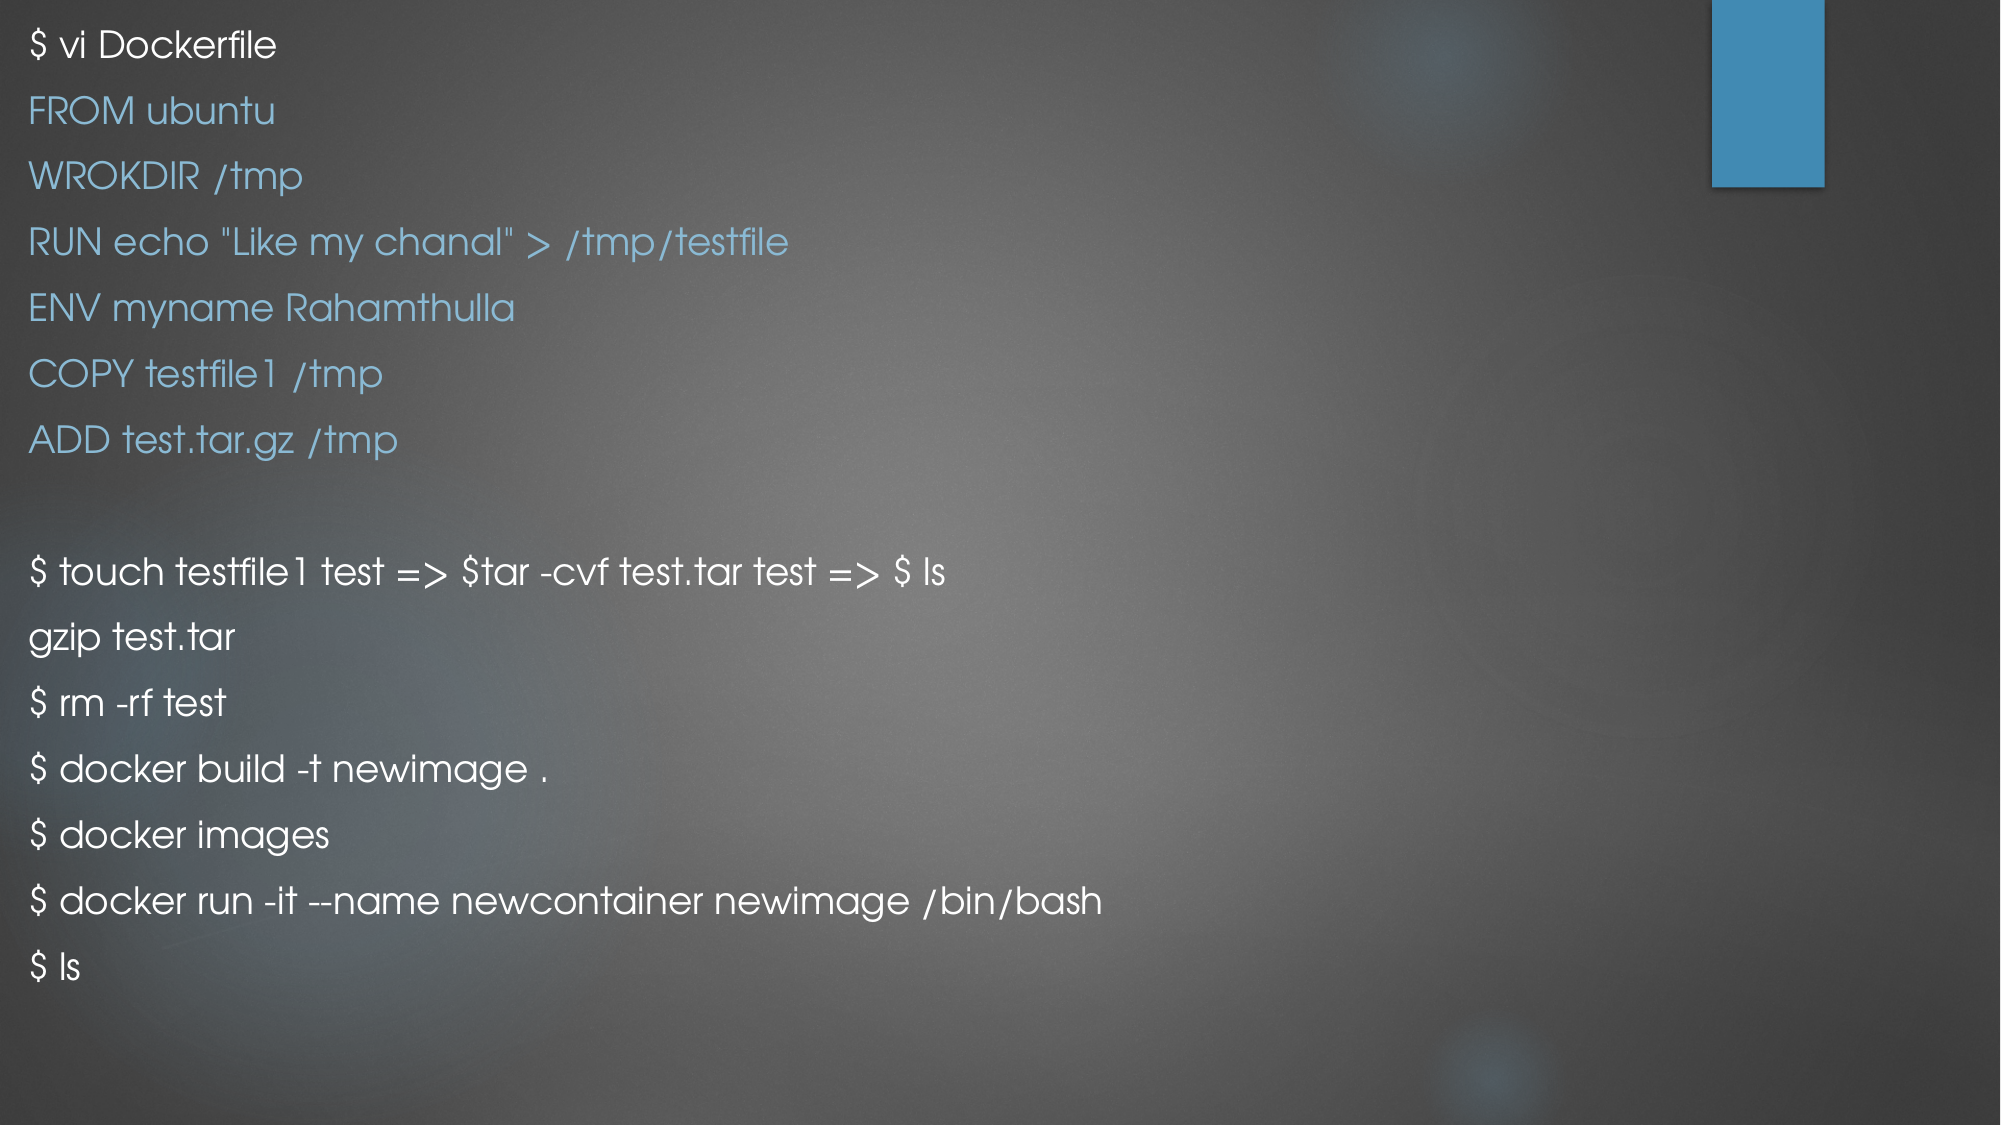

$ vi Dockerfile
FROM ubuntu
WROKDIR /tmp
RUN echo "Like my chanal" > /tmp/testfile
ENV myname Rahamthulla
COPY testfile1 /tmp
ADD test.tar.gz /tmp

$ touch testfile1 test => $tar -cvf test.tar test => $ ls
gzip test.tar
$ rm -rf test
$ docker build -t newimage .
$ docker images
$ docker run -it --name newcontainer newimage /bin/bash
$ ls